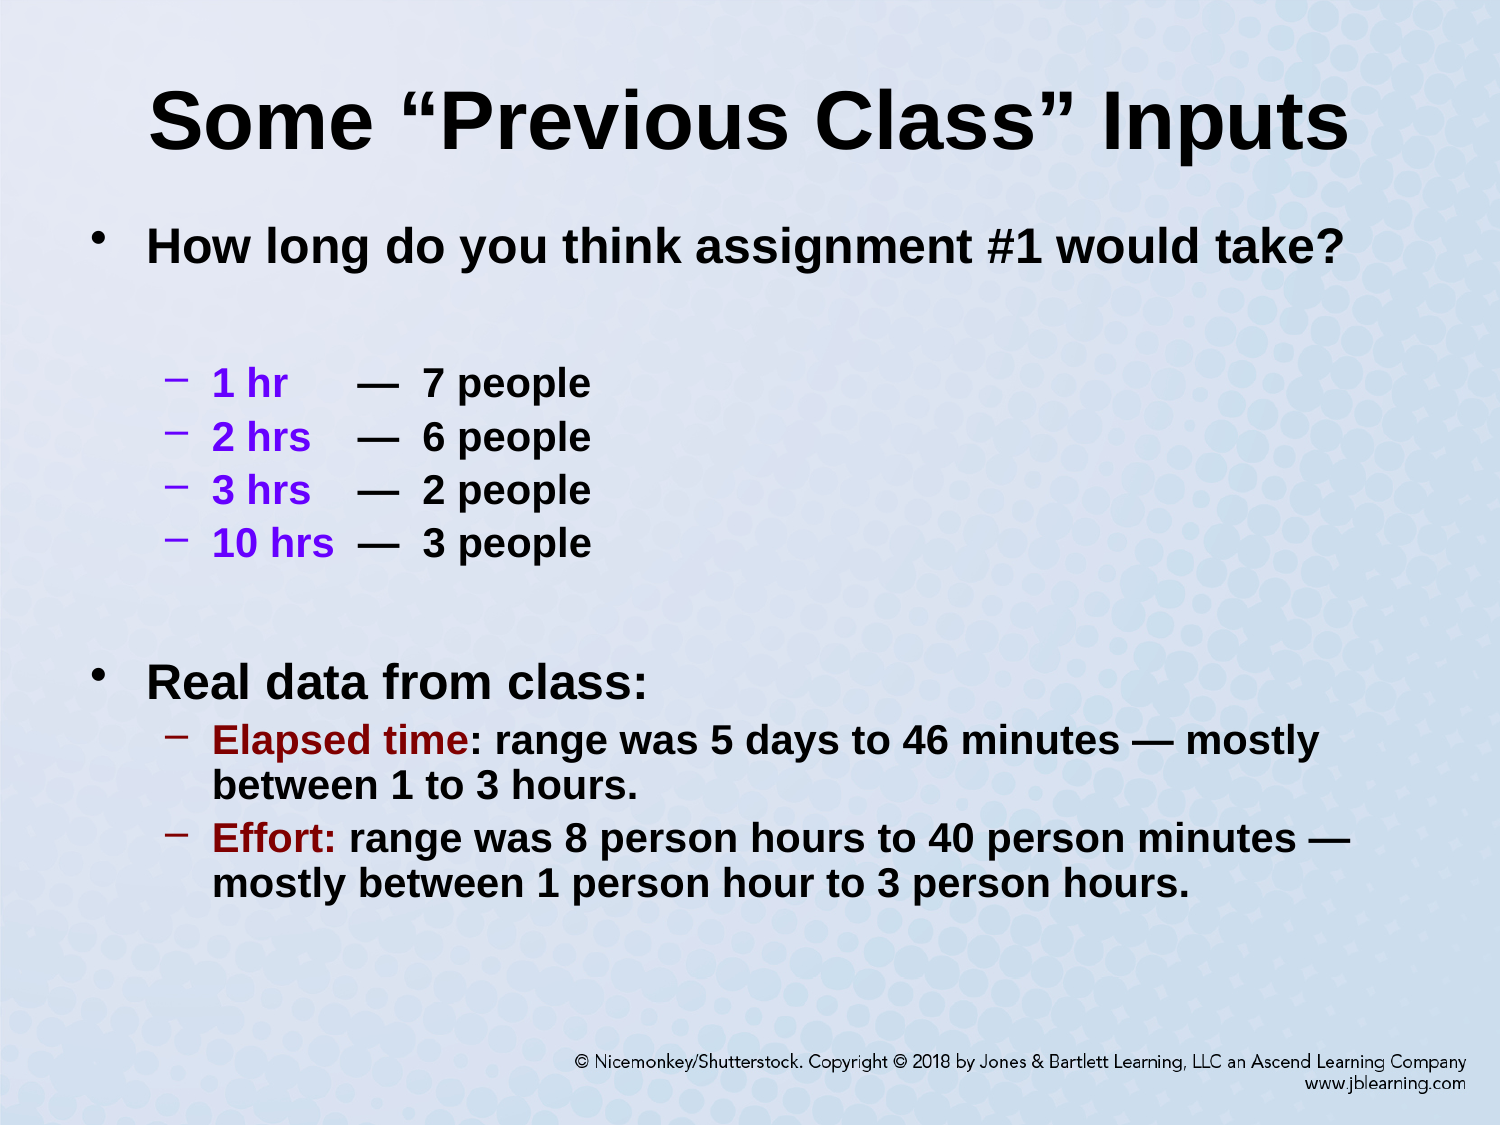

# Some “Previous Class” Inputs
How long do you think assignment #1 would take?

1 hr      —  7 people
2 hrs    —  6 people
3 hrs    —  2 people
10 hrs  —  3 people

Real data from class:
Elapsed time: range was 5 days to 46 minutes — mostly between 1 to 3 hours.
Effort: range was 8 person hours to 40 person minutes — mostly between 1 person hour to 3 person hours.